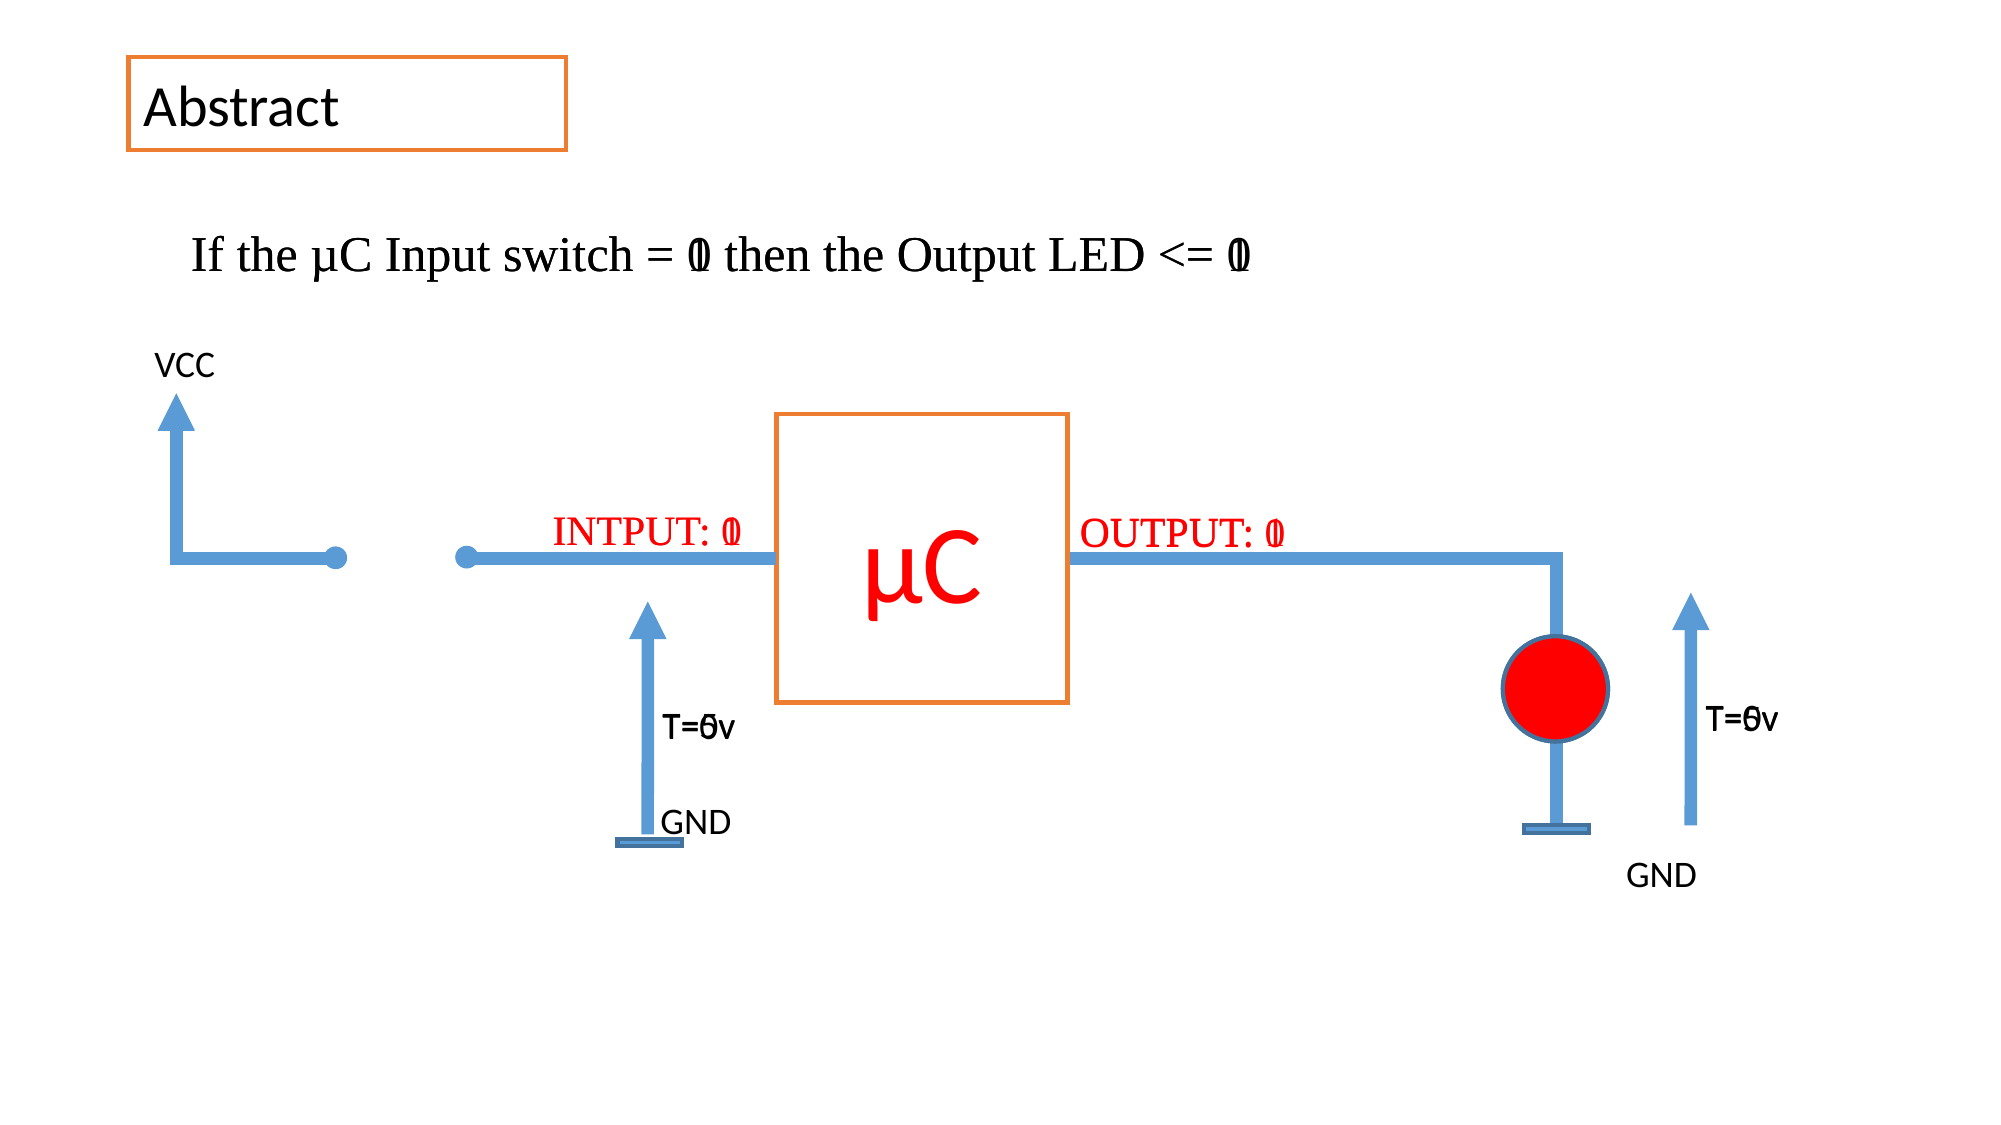

Abstract
If the µC Input switch = 0 then the Output LED <= 0
If the µC Input switch = 1 then the Output LED <= 1
    VCC
µC
INTPUT: 1
INTPUT: 0
OUTPUT: 1
OUTPUT: 0

T=0v
T=5v
T=5v
T=0v
GND

GND